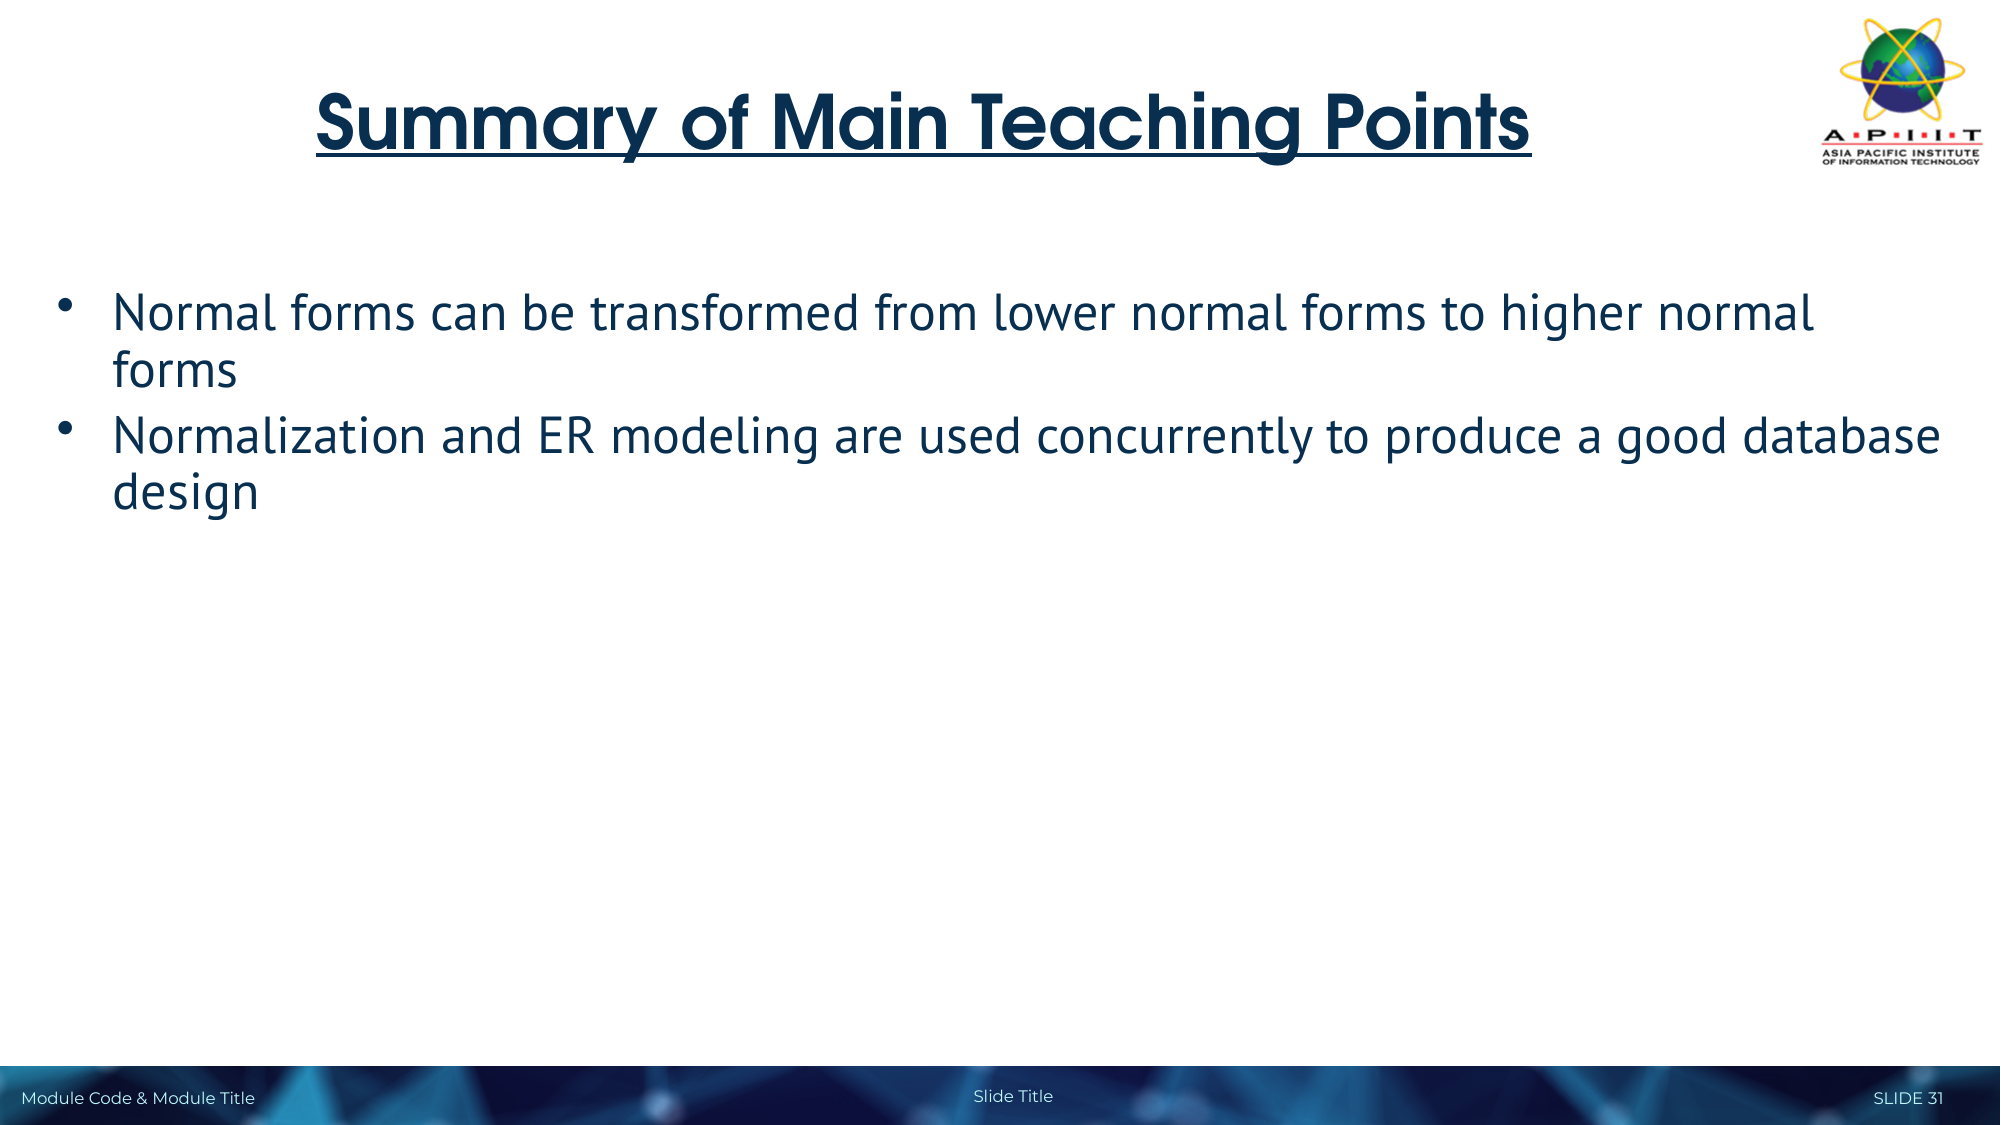

Summary of Main Teaching Points
Normal forms can be transformed from lower normal forms to higher normal forms
Normalization and ER modeling are used concurrently to produce a good database design